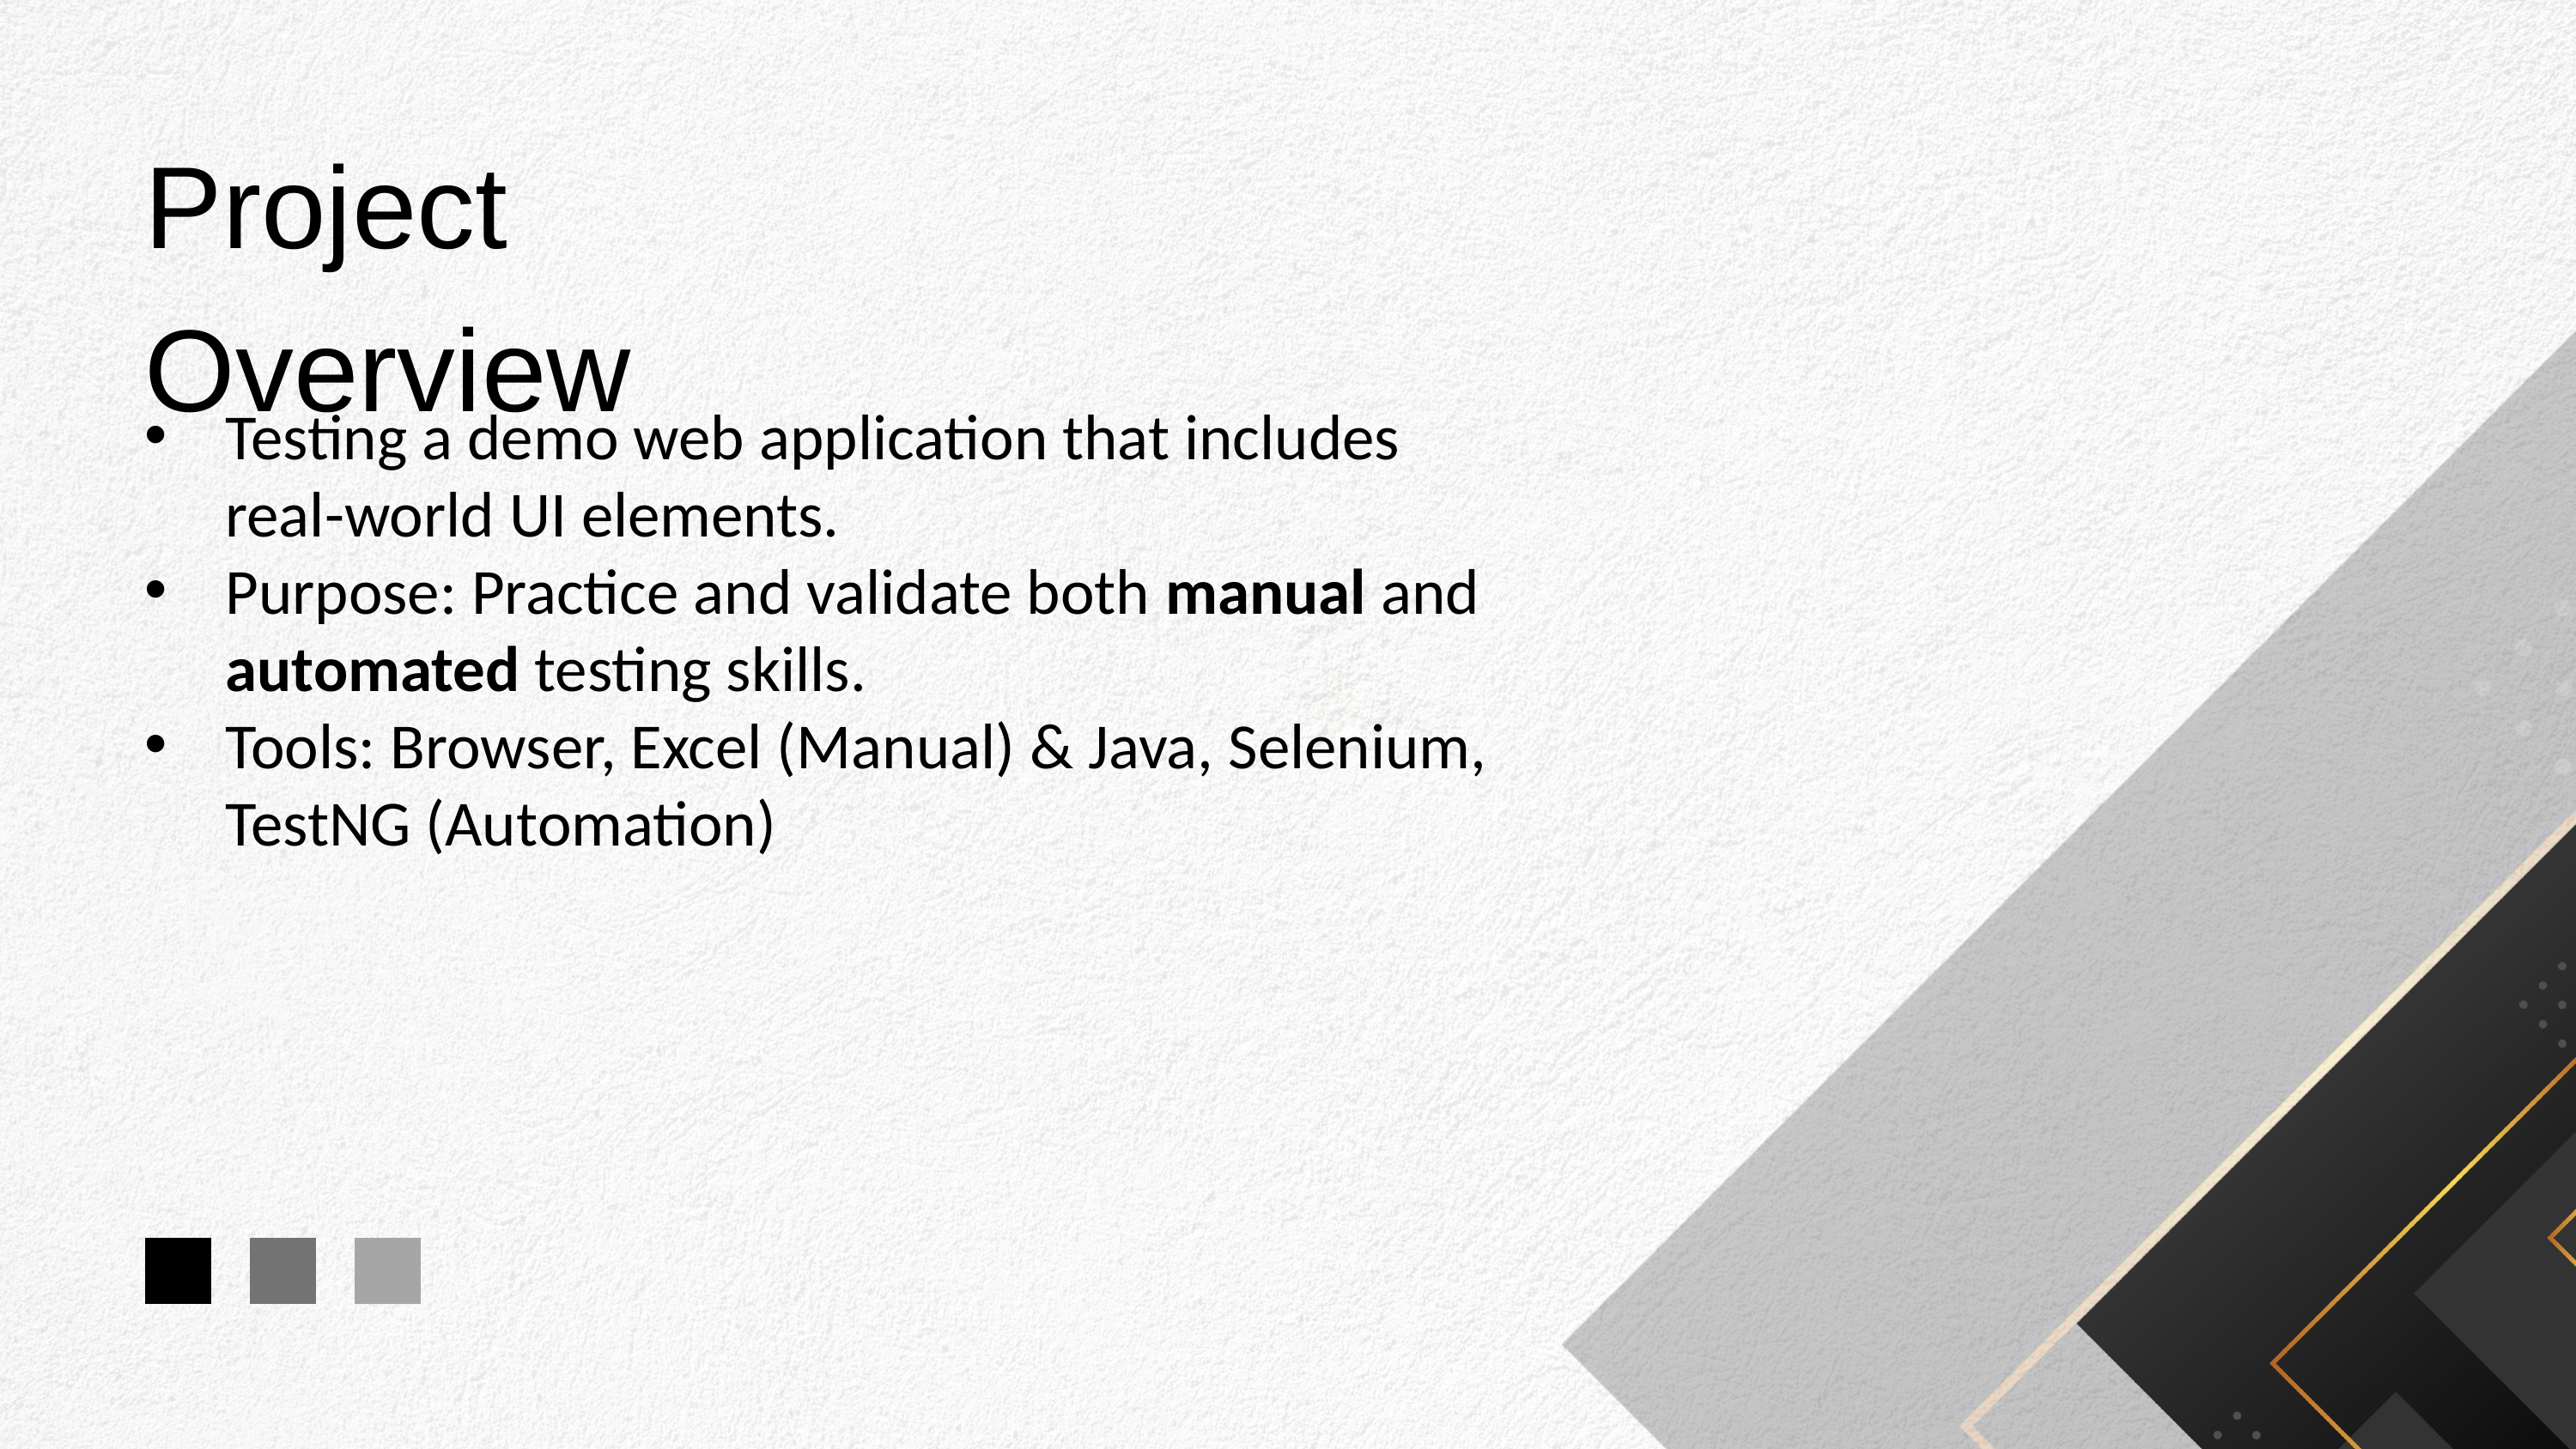

Project Overview

Testing a demo web application that includes real-world UI elements.
Purpose: Practice and validate both manual and automated testing skills.
Tools: Browser, Excel (Manual) & Java, Selenium, TestNG (Automation)